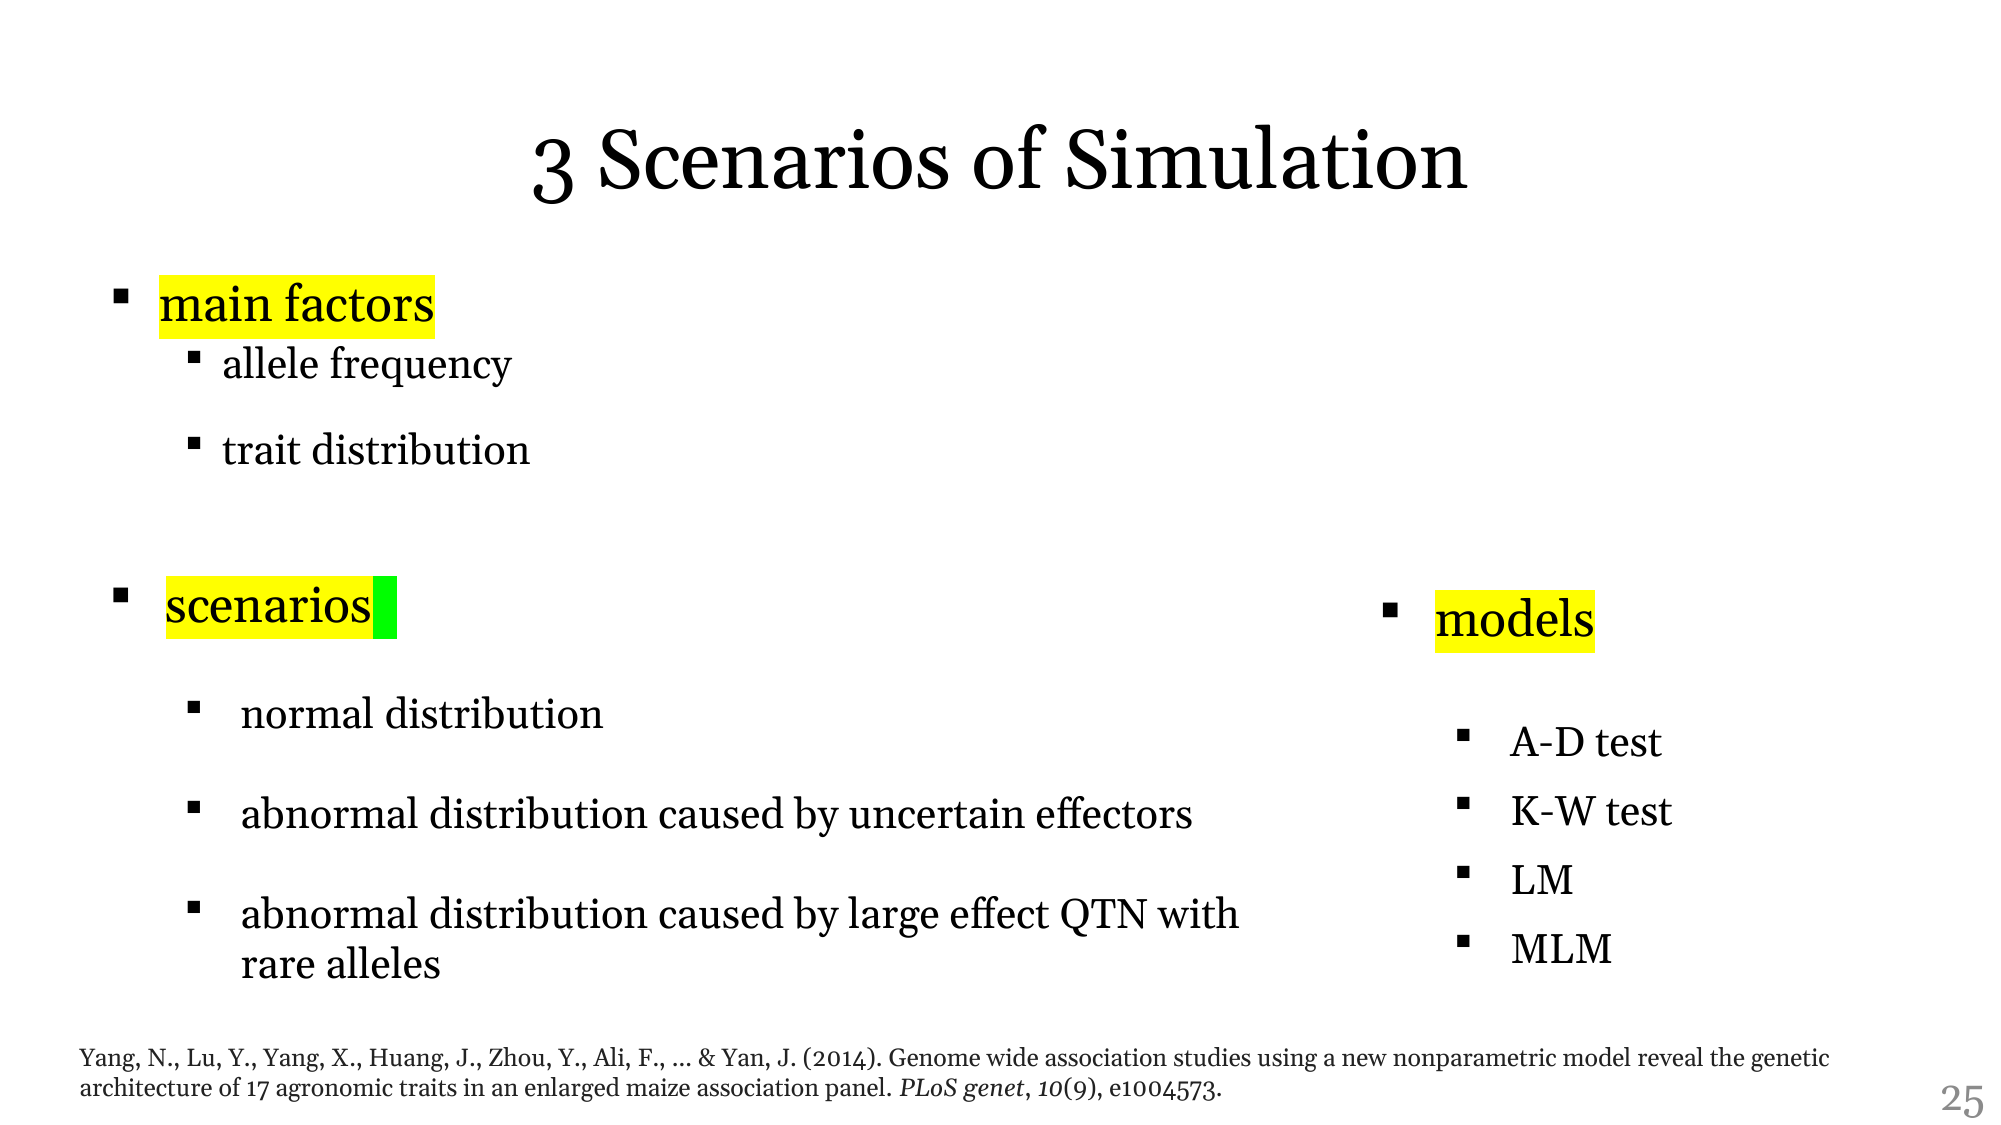

# 3 Scenarios of Simulation
 main factors
allele frequency
trait distribution
scenarios

normal distribution

abnormal distribution caused by uncertain effectors

abnormal distribution caused by large effect QTN with rare alleles

models

A-D test
K-W test
LM
MLM
Yang, N., Lu, Y., Yang, X., Huang, J., Zhou, Y., Ali, F., ... & Yan, J. (2014). Genome wide association studies using a new nonparametric model reveal the genetic architecture of 17 agronomic traits in an enlarged maize association panel. PLoS genet, 10(9), e1004573.
25